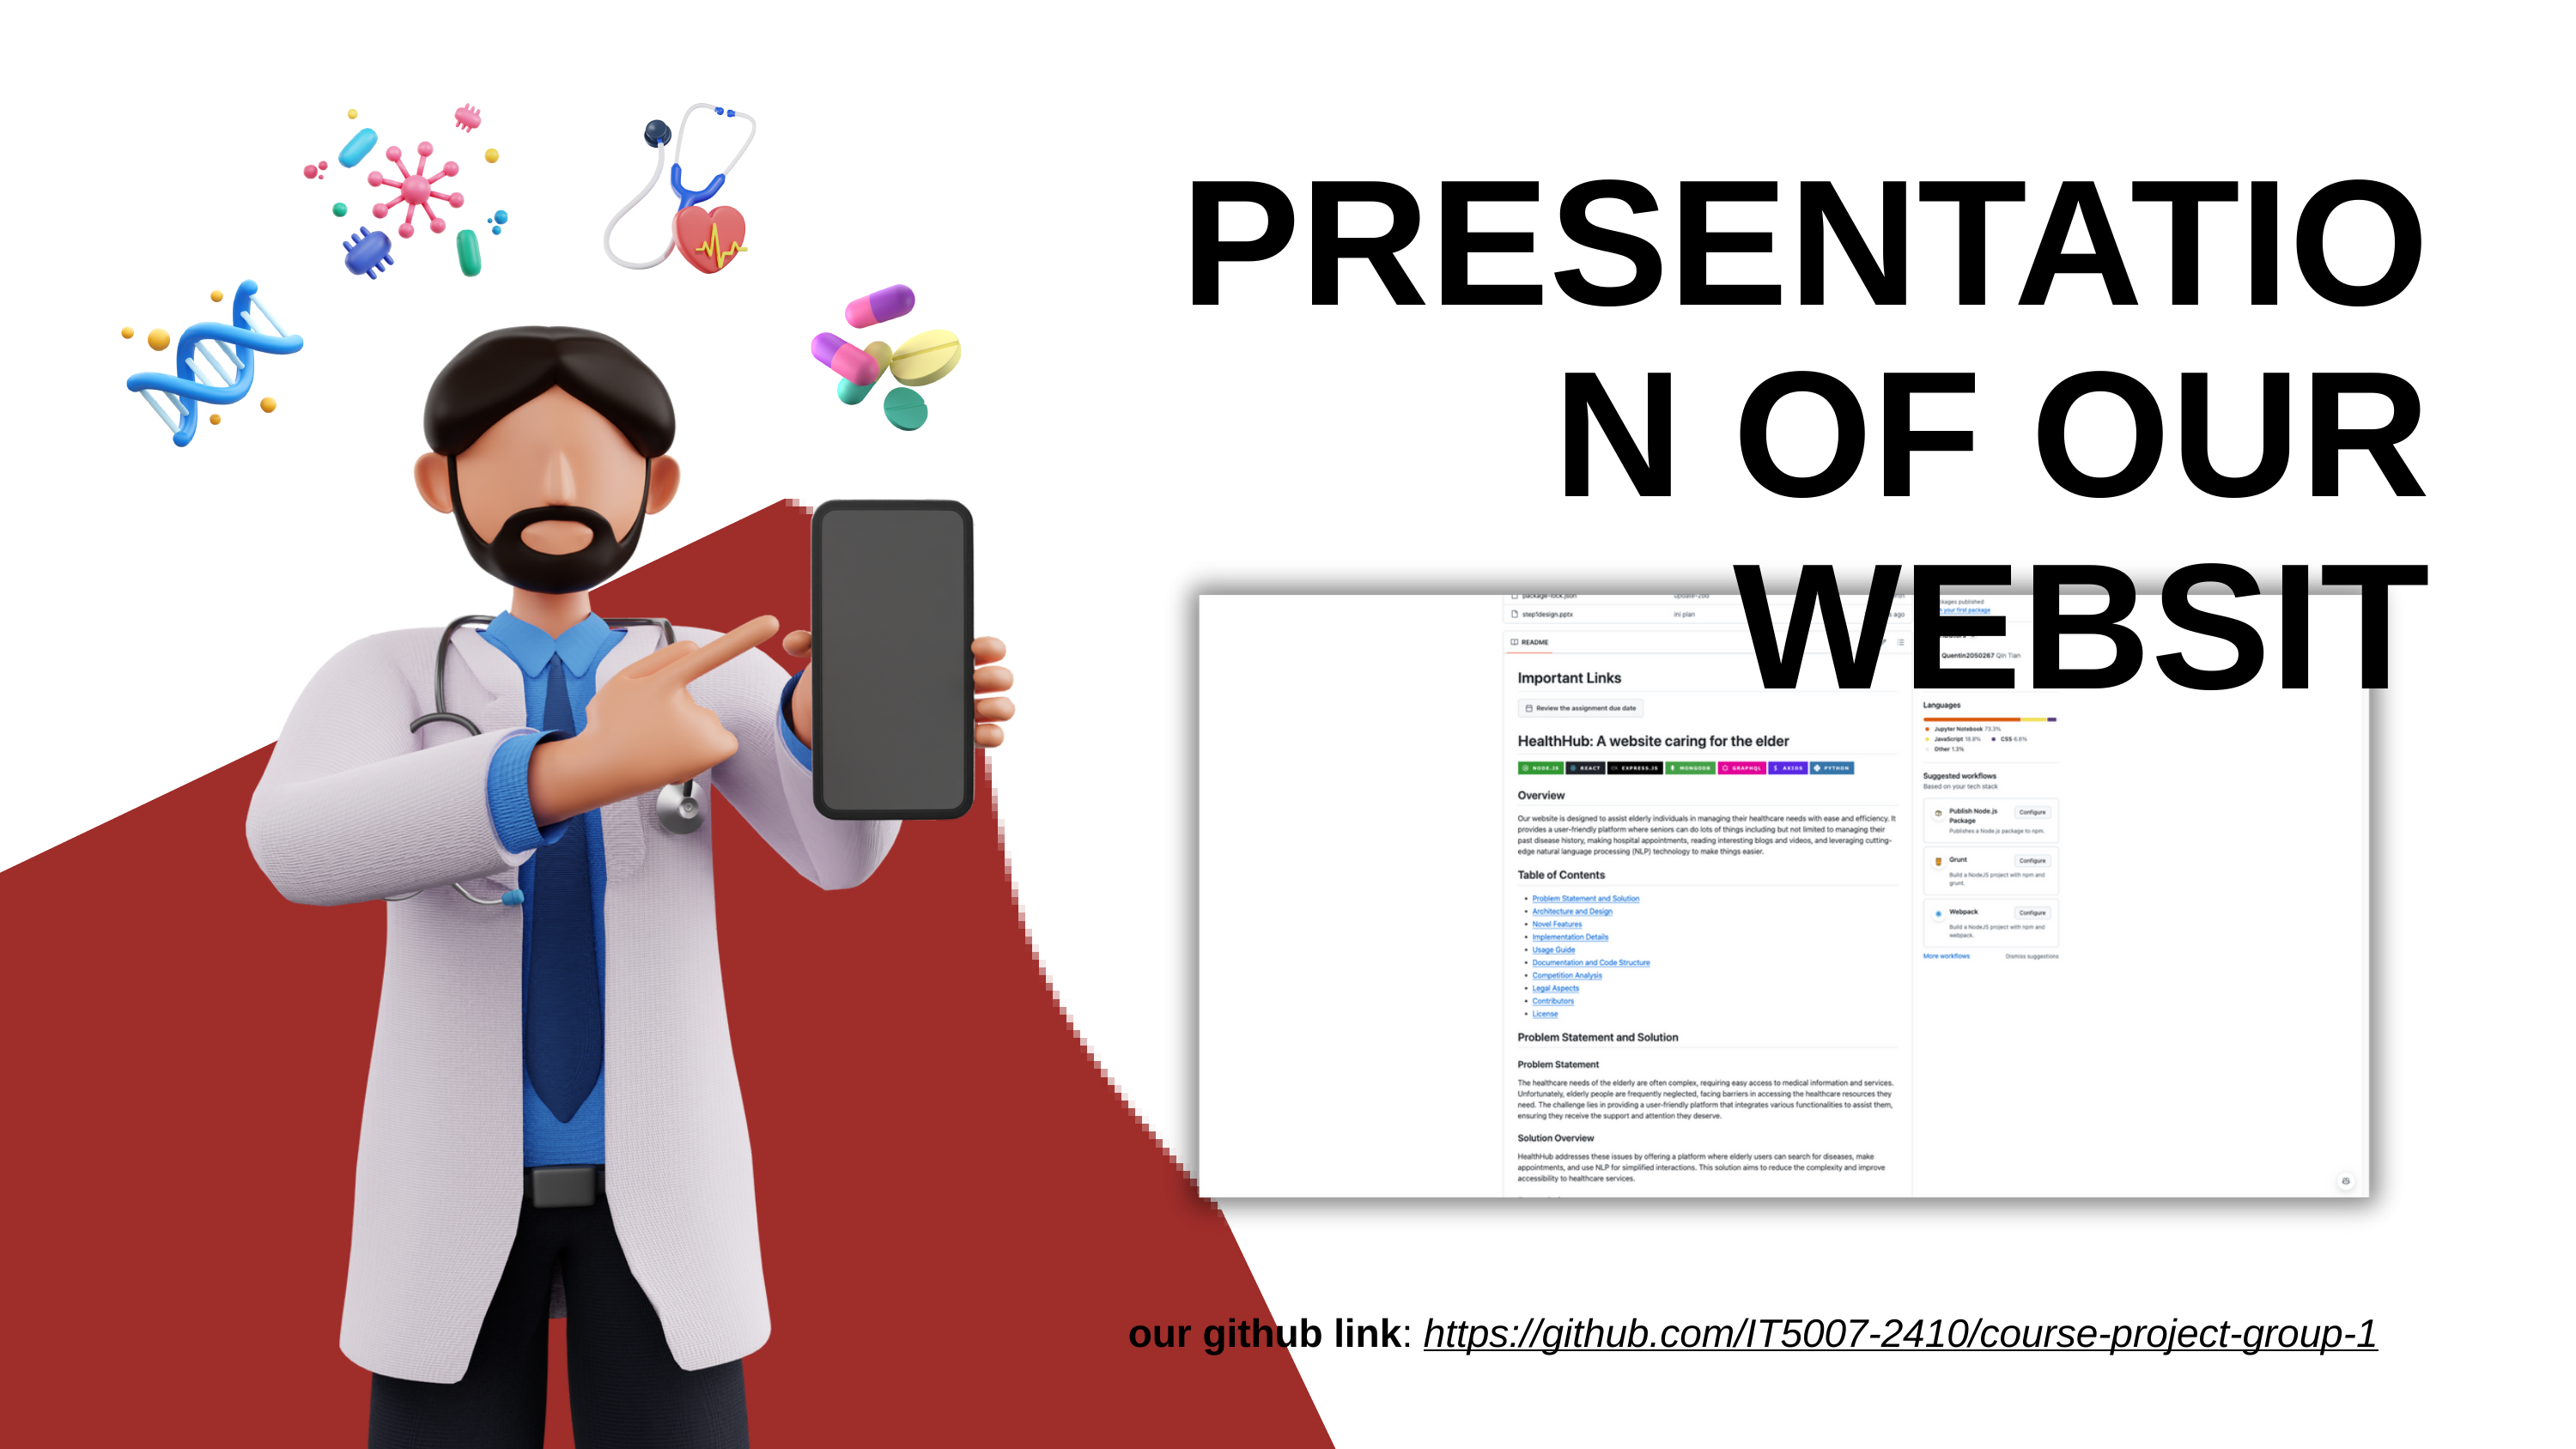

PRESENTATION OF OUR WEBSIT

our github link: https://github.com/IT5007-2410/course-project-group-1